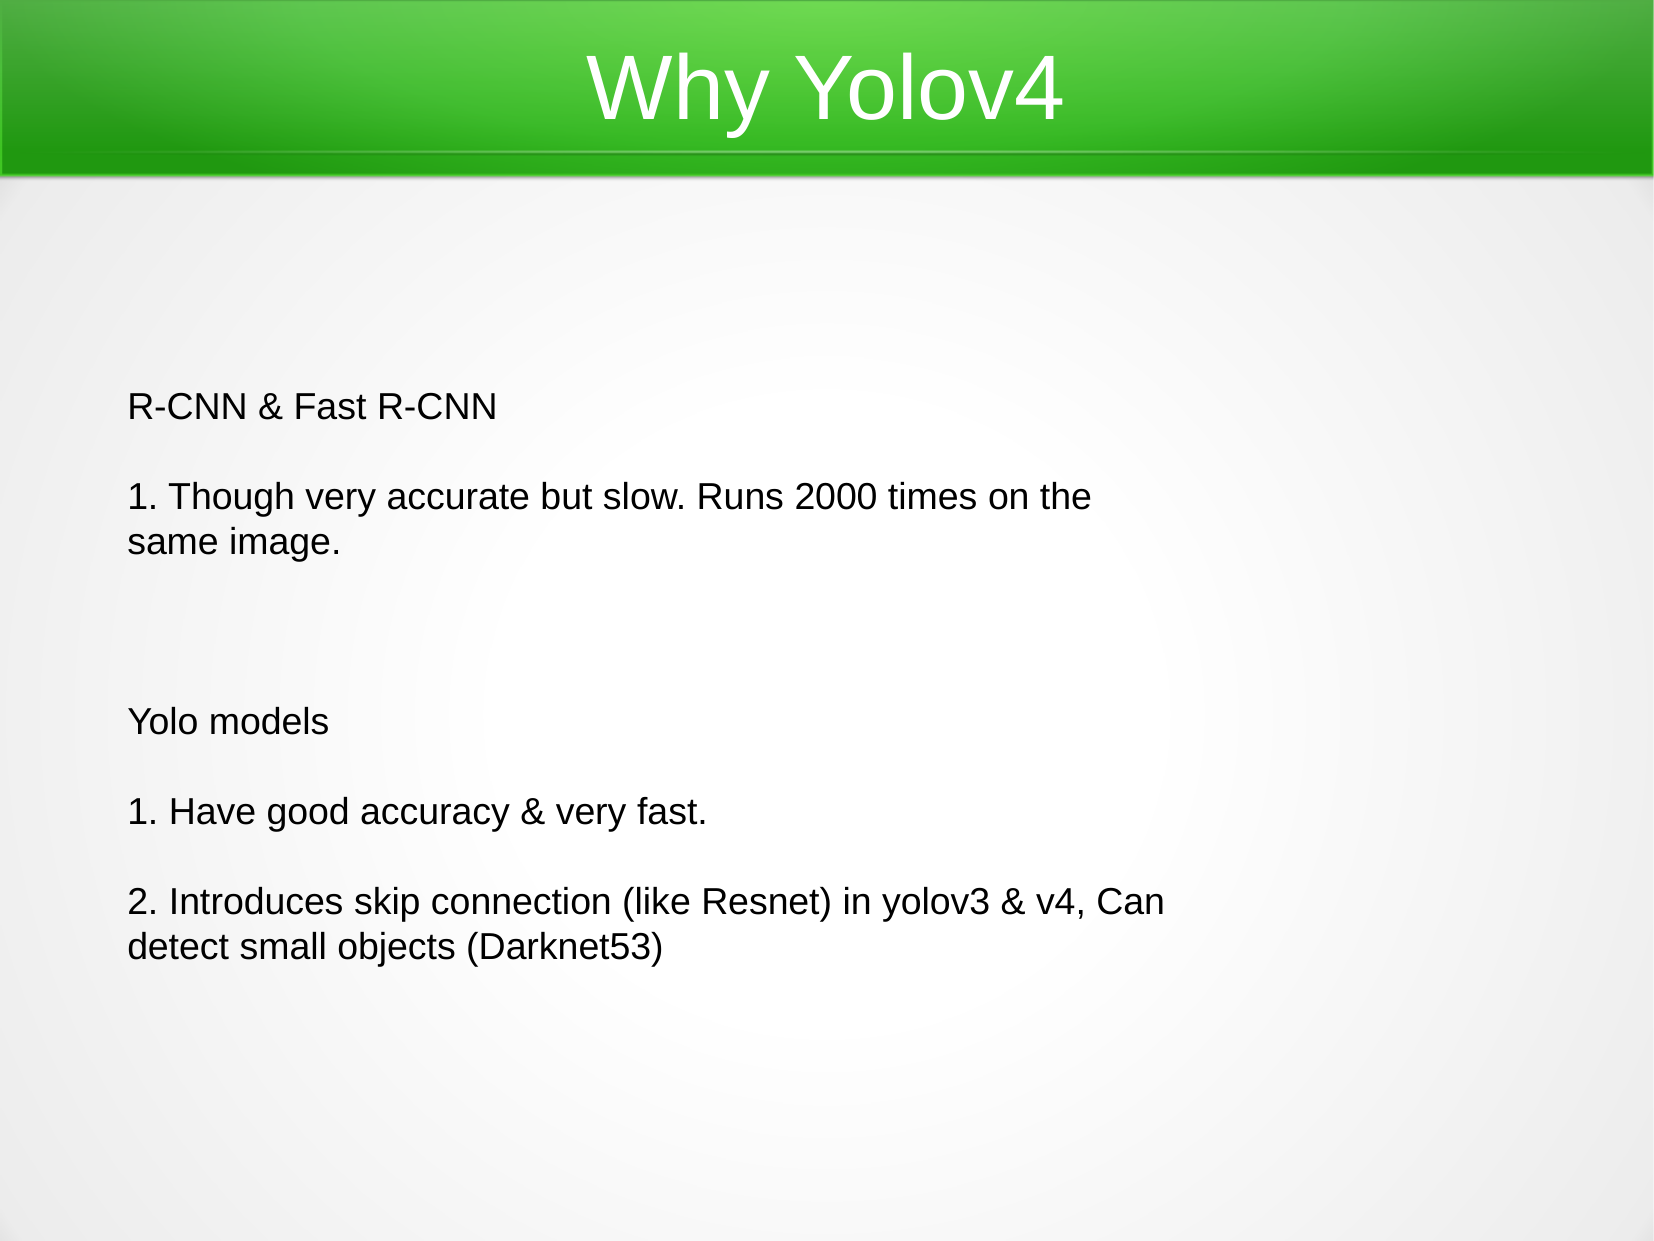

Why Yolov4
R-CNN & Fast R-CNN

1. Though very accurate but slow. Runs 2000 times on the same image.

Yolo models

1. Have good accuracy & very fast.

2. Introduces skip connection (like Resnet) in yolov3 & v4, Can detect small objects (Darknet53)